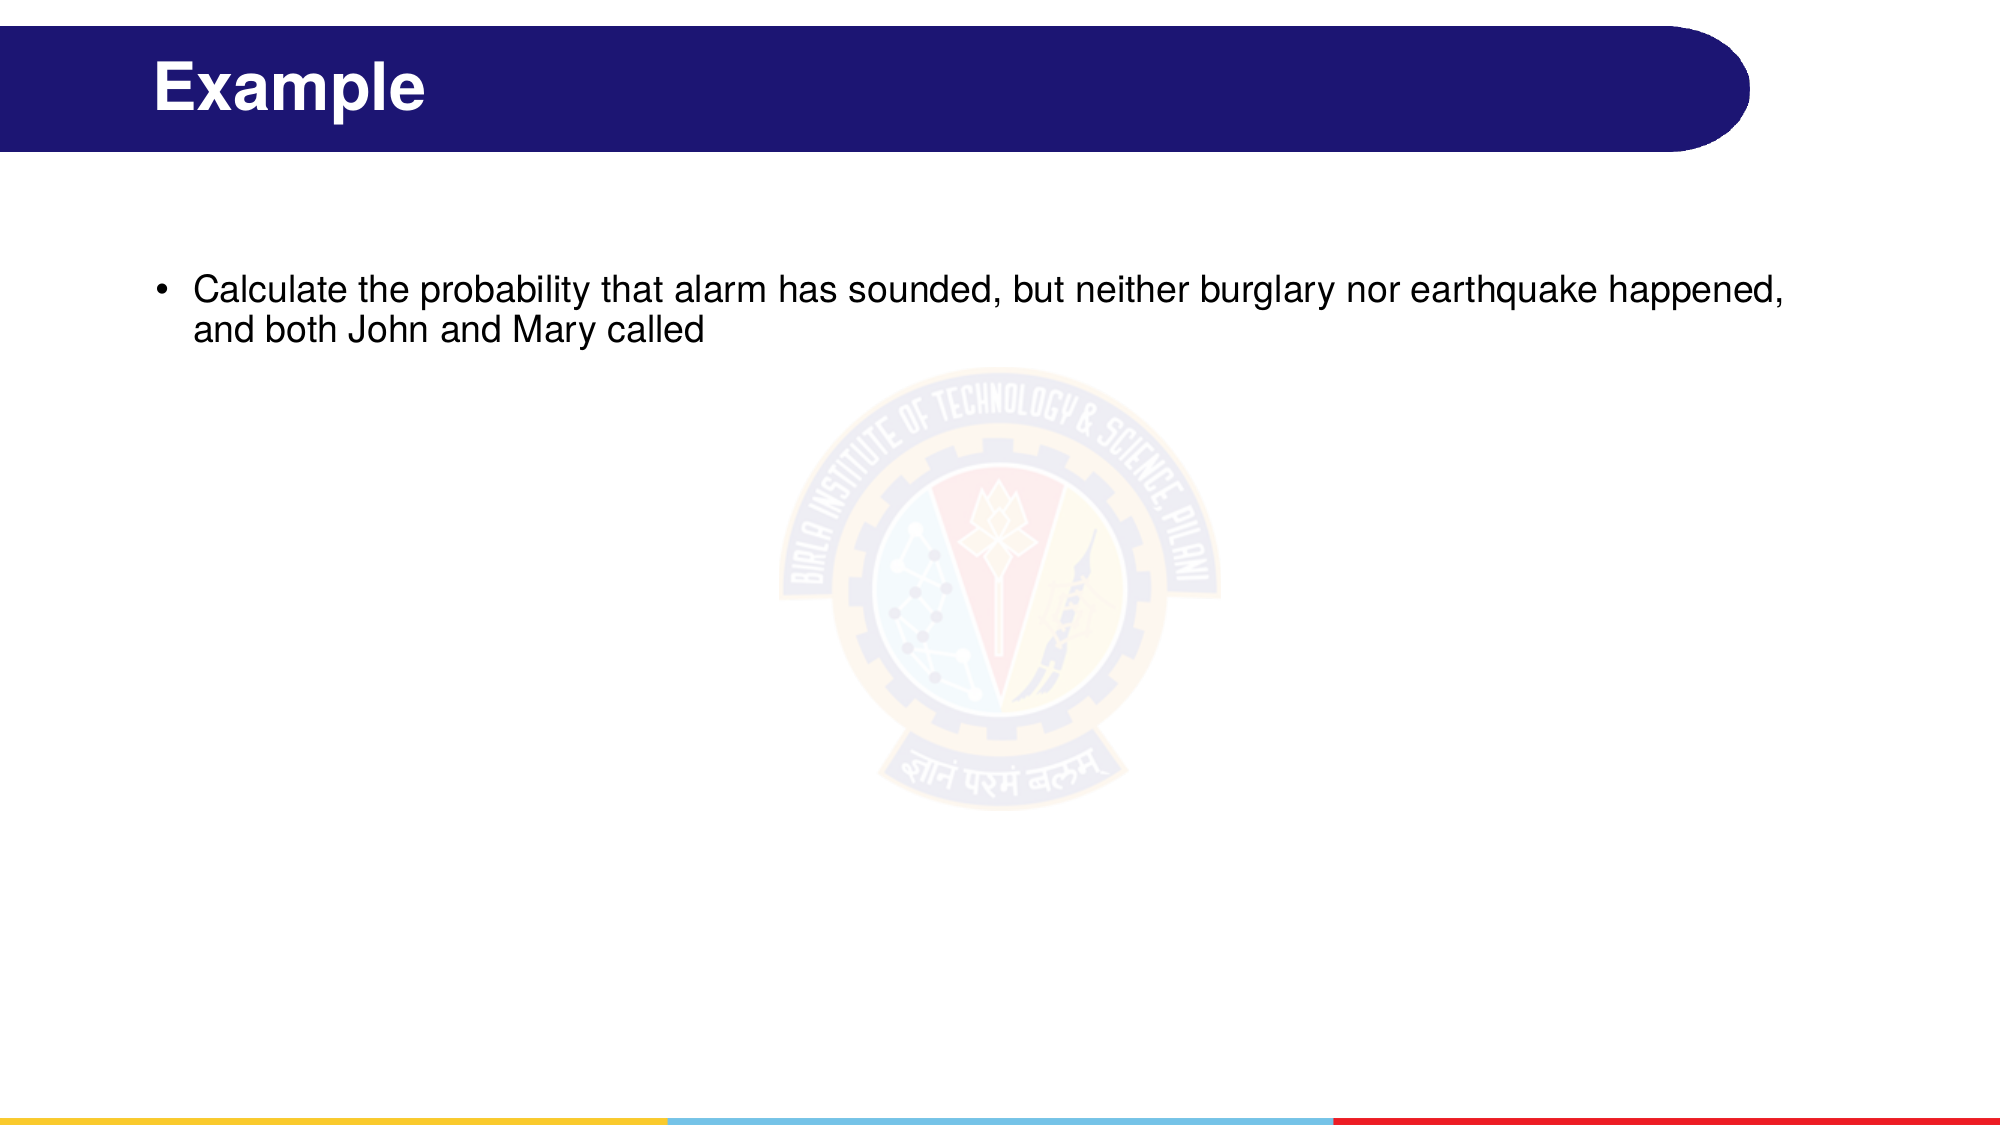

# Example

Calculate the probability that alarm has sounded, but neither burglary nor earthquake happened, and both John and Mary called